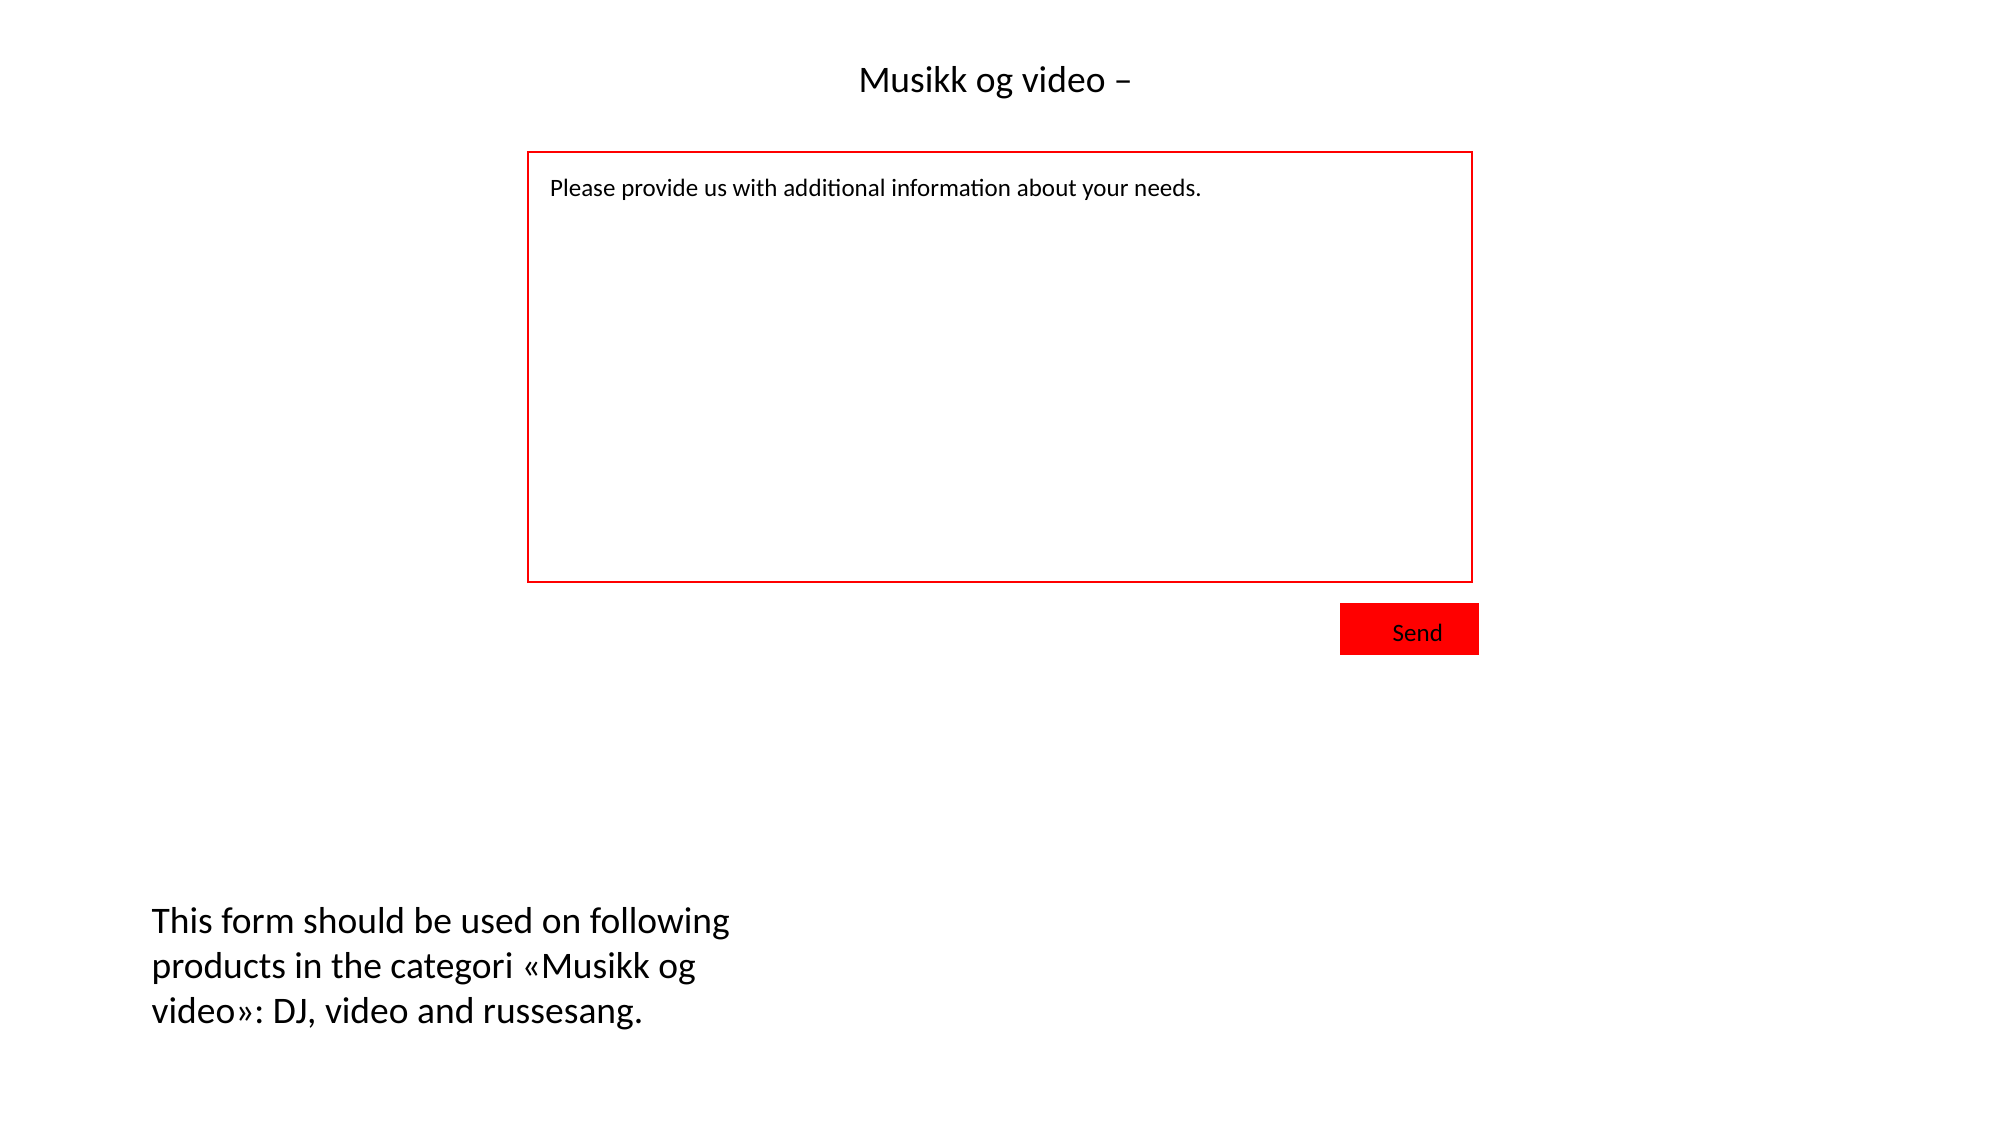

Musikk og video –

Number of diploms
Please provide us with additional information about your needs.

Send
This form should be used on following products in the categori «Musikk og video»: DJ, video and russesang.